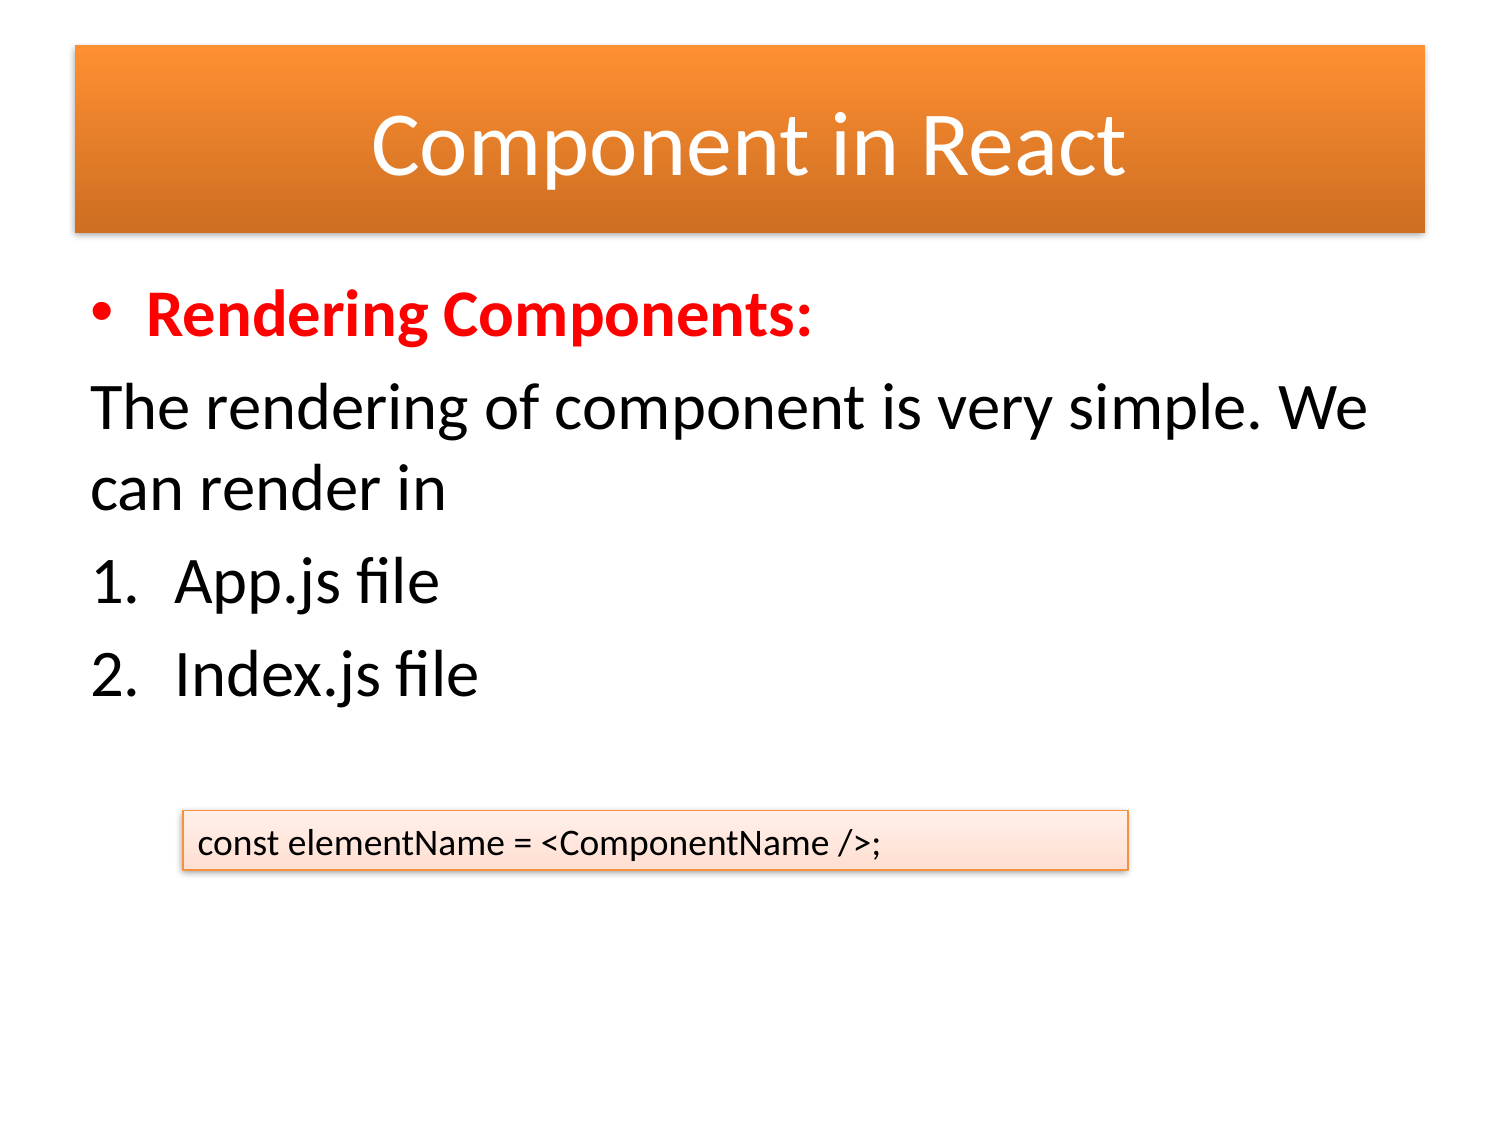

# Component in React
Rendering Components:
The rendering of component is very simple. We can render in
App.js file
Index.js file
const elementName = <ComponentName />;